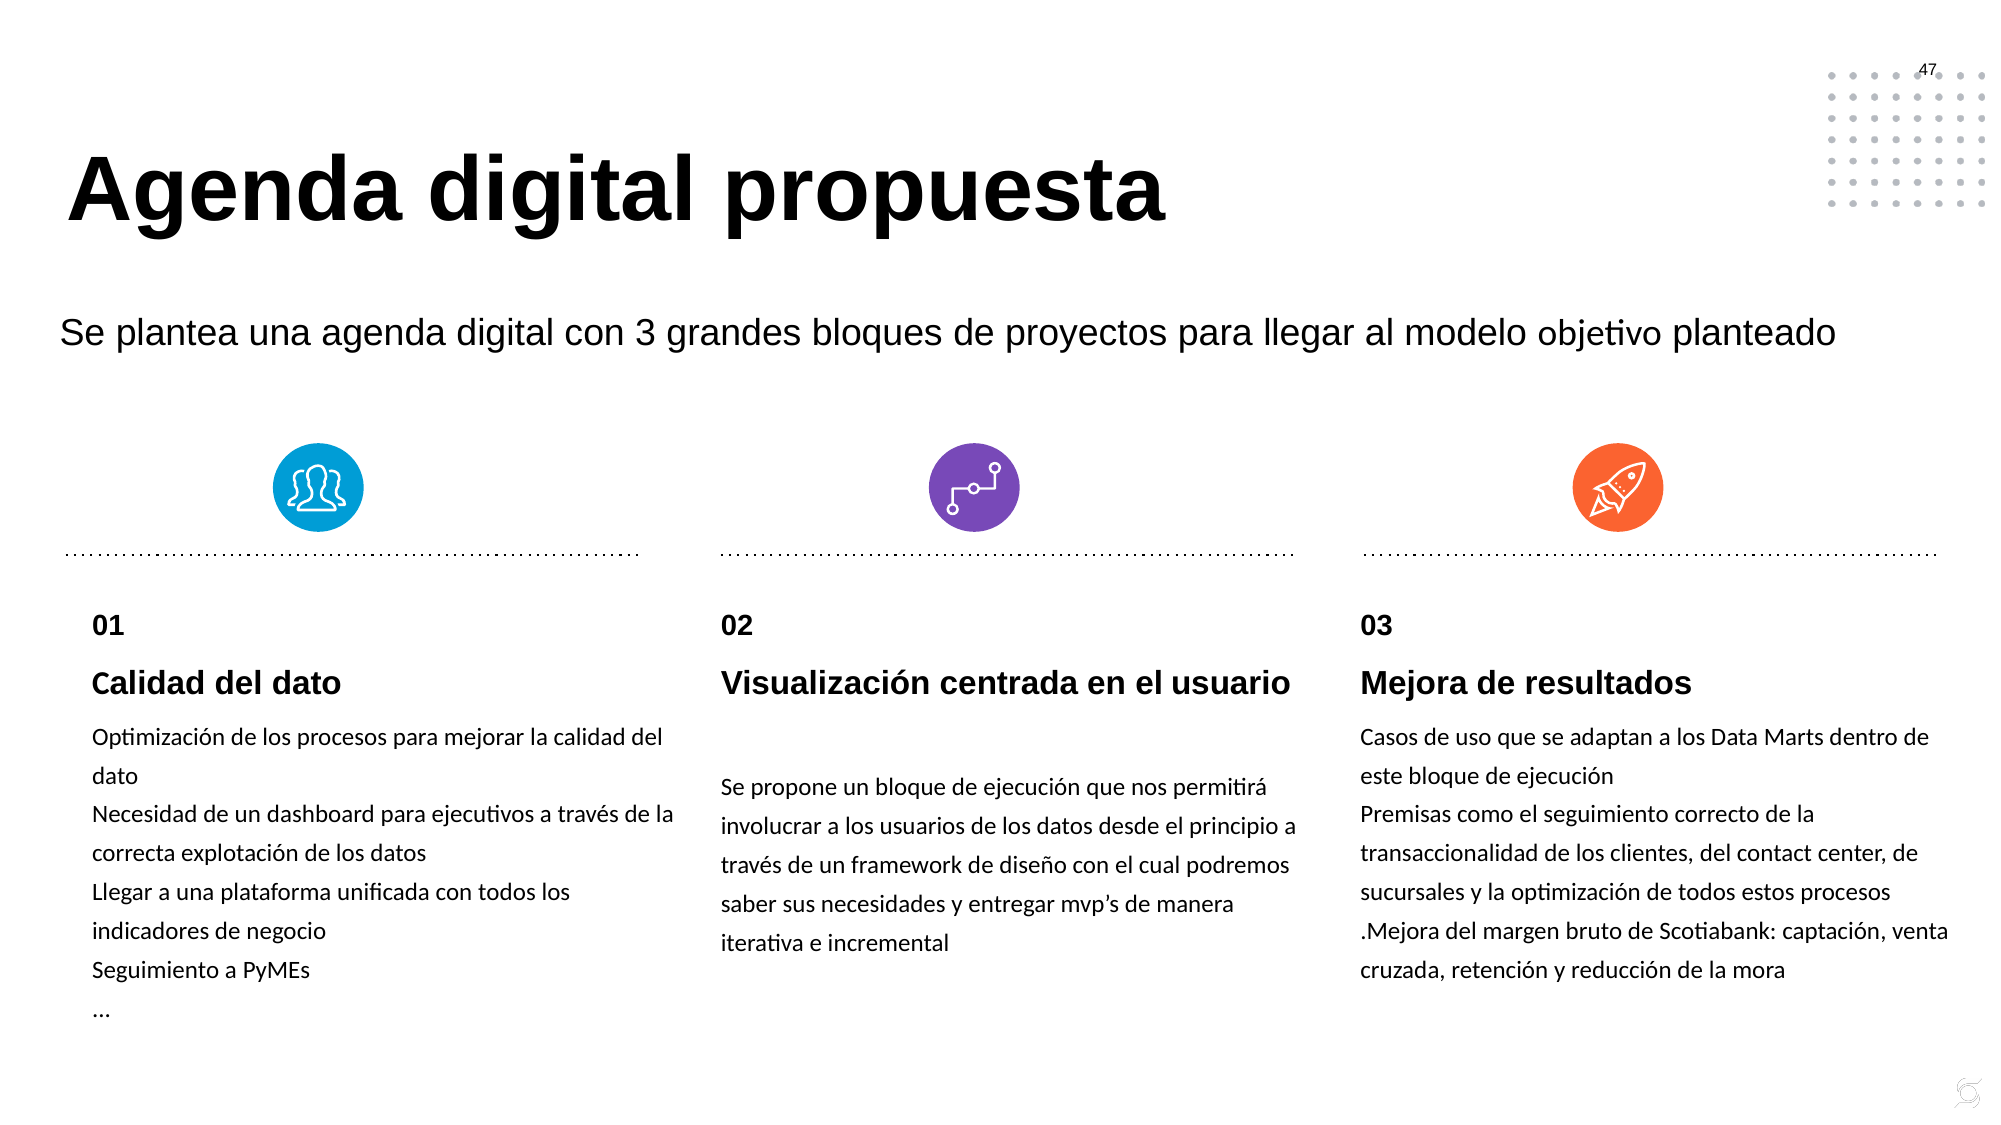

Agenda digital propuesta
Se plantea una agenda digital con 3 grandes bloques de proyectos para llegar al modelo objetivo planteado

01
Calidad del dato
03
Mejora de resultados
02
Visualización centrada en el usuario
Optimización de los procesos para mejorar la calidad del dato
Necesidad de un dashboard para ejecutivos a través de la correcta explotación de los datos
Llegar a una plataforma unificada con todos los indicadores de negocio
Seguimiento a PyMEs
...
Casos de uso que se adaptan a los Data Marts dentro de este bloque de ejecución
Premisas como el seguimiento correcto de la transaccionalidad de los clientes, del contact center, de sucursales y la optimización de todos estos procesos
.Mejora del margen bruto de Scotiabank: captación, venta cruzada, retención y reducción de la mora
Se propone un bloque de ejecución que nos permitirá involucrar a los usuarios de los datos desde el principio a través de un framework de diseño con el cual podremos saber sus necesidades y entregar mvp’s de manera iterativa e incremental